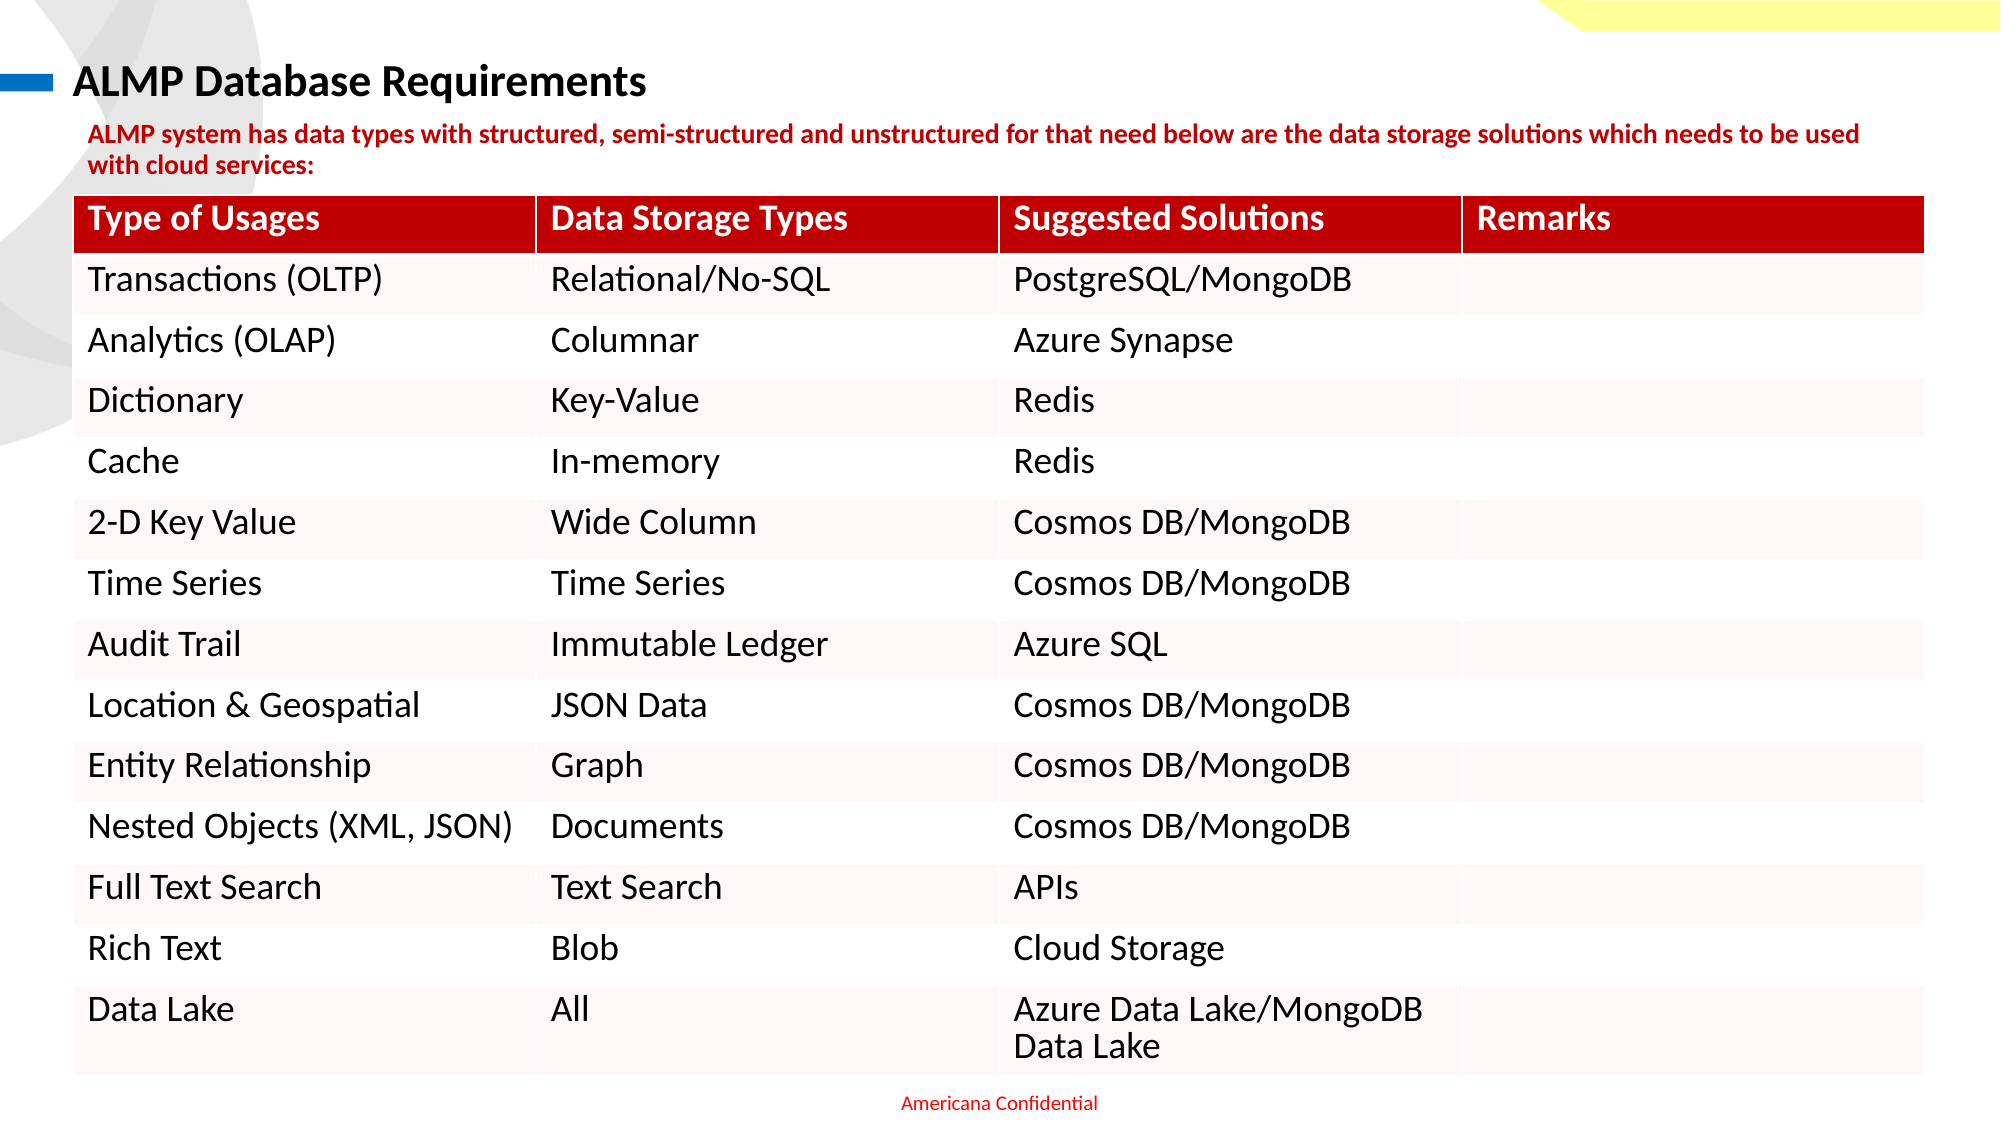

ALMP Database Requirements
ALMP system has data types with structured, semi-structured and unstructured for that need below are the data storage solutions which needs to be used with cloud services:
| Type of Usages | Data Storage Types | Suggested Solutions | Remarks |
| --- | --- | --- | --- |
| Transactions (OLTP) | Relational/No-SQL | PostgreSQL/MongoDB |  |
| Analytics (OLAP) | Columnar | Azure Synapse |  |
| Dictionary | Key-Value | Redis |  |
| Cache | In-memory | Redis |  |
| 2-D Key Value | Wide Column | Cosmos DB/MongoDB |  |
| Time Series | Time Series | Cosmos DB/MongoDB |  |
| Audit Trail | Immutable Ledger | Azure SQL |  |
| Location & Geospatial | JSON Data | Cosmos DB/MongoDB |  |
| Entity Relationship | Graph | Cosmos DB/MongoDB |  |
| Nested Objects (XML, JSON) | Documents | Cosmos DB/MongoDB |  |
| Full Text Search | Text Search | APIs |  |
| Rich Text | Blob | Cloud Storage |  |
| Data Lake | All | Azure Data Lake/MongoDB Data Lake |  |